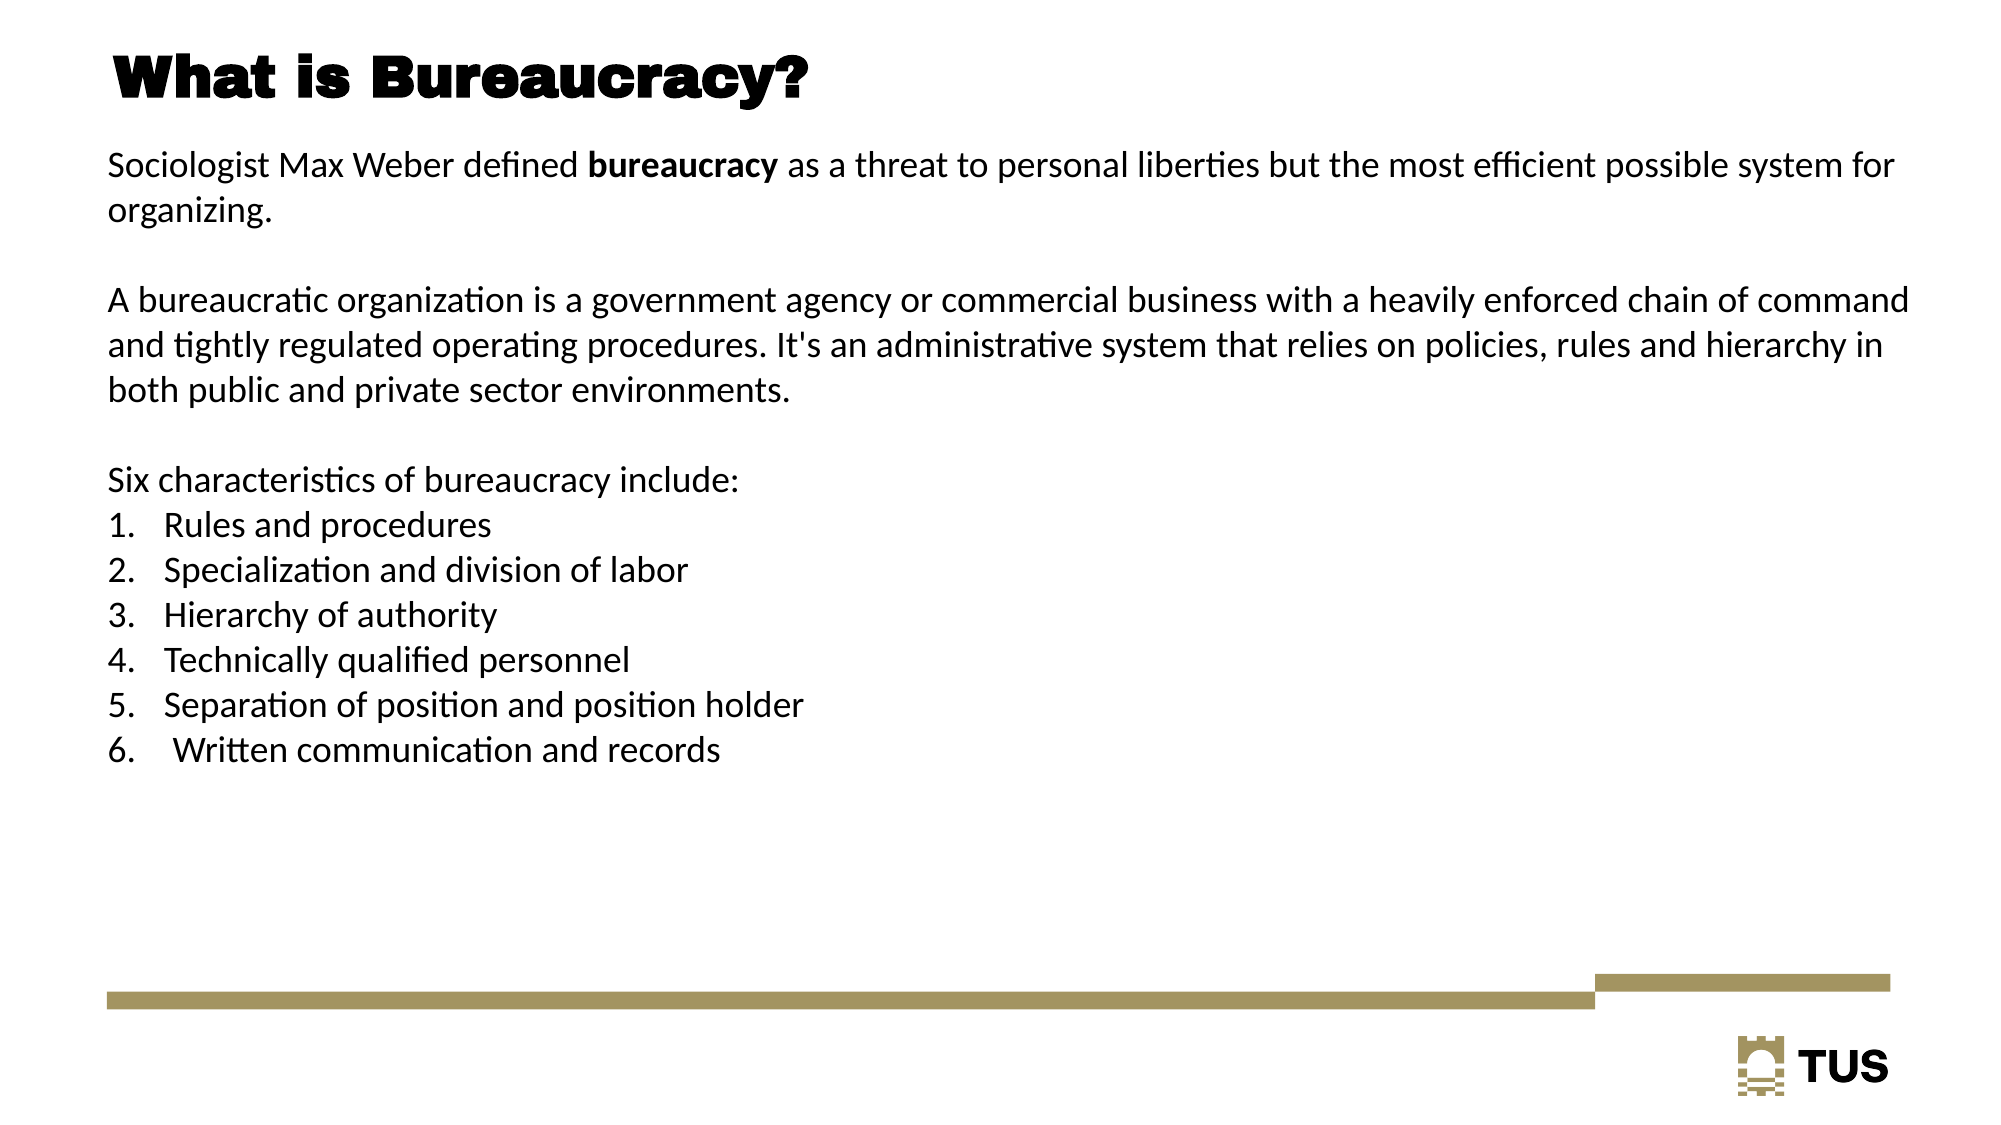

# What is Bureaucracy?
Sociologist Max Weber defined bureaucracy as a threat to personal liberties but the most efficient possible system for organizing.

A bureaucratic organization is a government agency or commercial business with a heavily enforced chain of command and tightly regulated operating procedures. It's an administrative system that relies on policies, rules and hierarchy in both public and private sector environments.

Six characteristics of bureaucracy include:
Rules and procedures
Specialization and division of labor
Hierarchy of authority
Technically qualified personnel
Separation of position and position holder
 Written communication and records